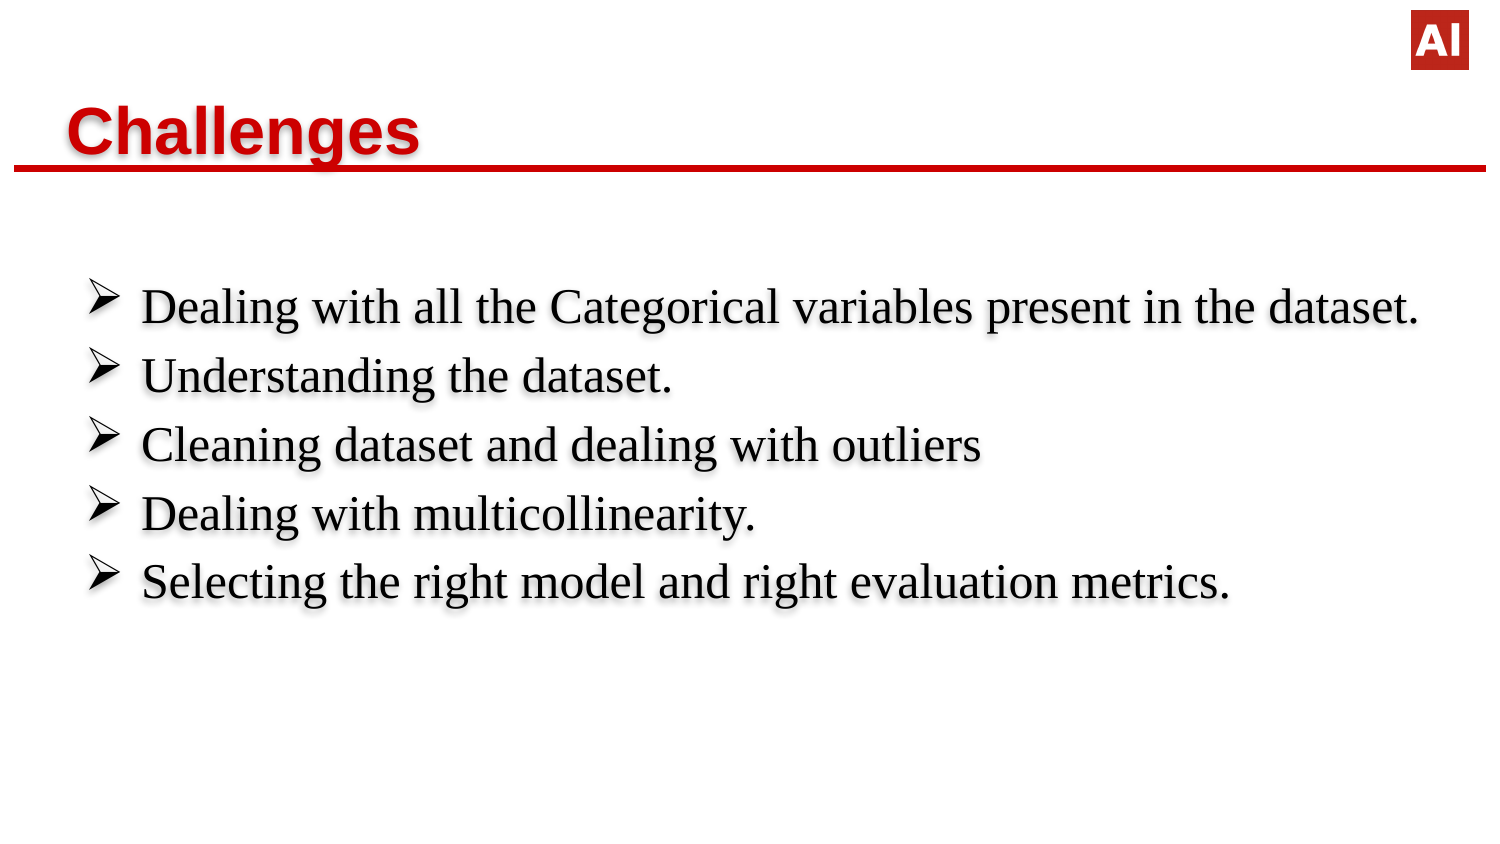

# Challenges

Dealing with all the Categorical variables present in the dataset.
Understanding the dataset.
Cleaning dataset and dealing with outliers
Dealing with multicollinearity.
Selecting the right model and right evaluation metrics.